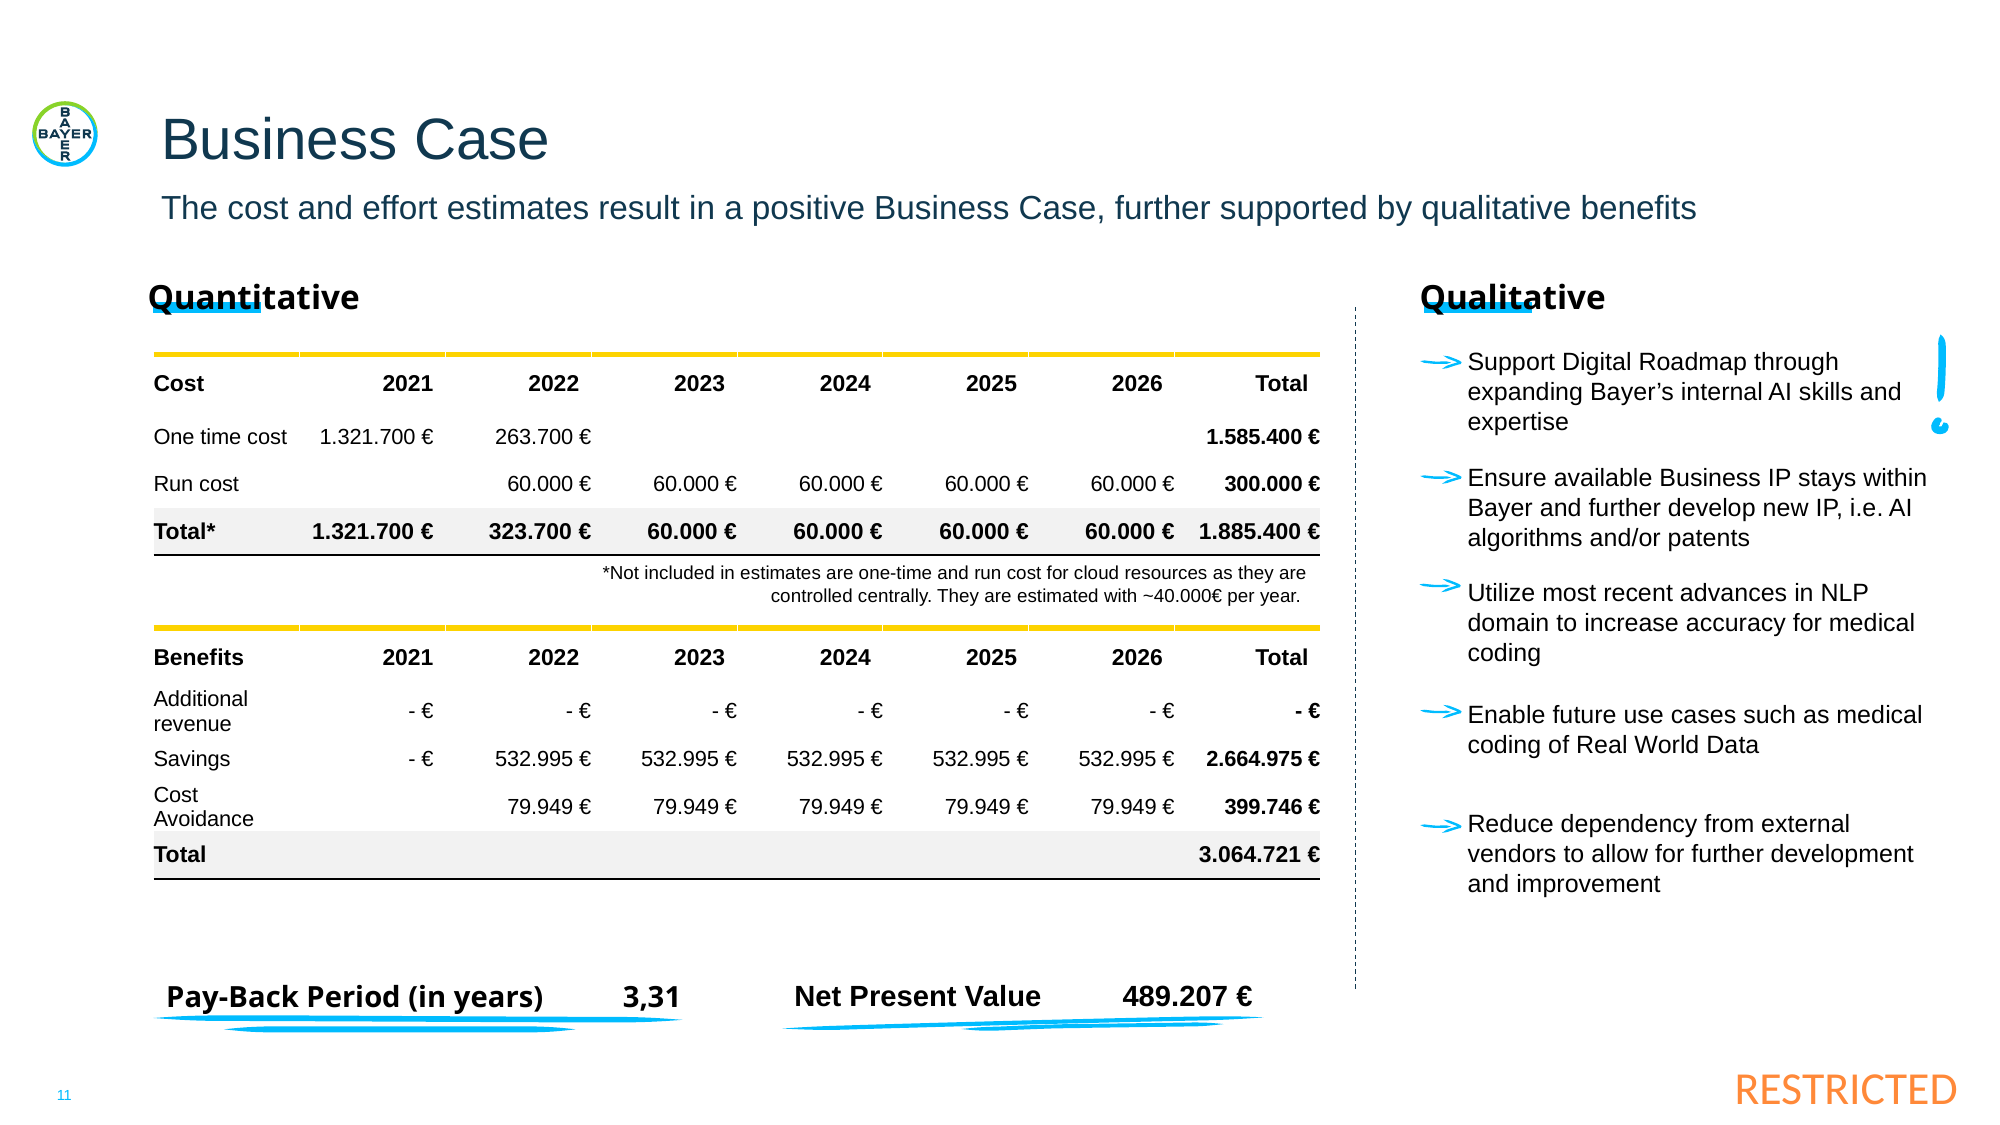

# Business Case
The cost and effort estimates result in a positive Business Case, further supported by qualitative benefits
Quantitative
Qualitative

Support Digital Roadmap through expanding Bayer’s internal AI skills and expertise
| Cost | 2021 | 2022 | 2023 | 2024 | 2025 | 2026 | Total |
| --- | --- | --- | --- | --- | --- | --- | --- |
| One time cost | 1.321.700 € | 263.700 € |  |  |  |  | 1.585.400 € |
| Run cost |  | 60.000 € | 60.000 € | 60.000 € | 60.000 € | 60.000 € | 300.000 € |
| Total\* | 1.321.700 € | 323.700 € | 60.000 € | 60.000 € | 60.000 € | 60.000 € | 1.885.400 € |

Ensure available Business IP stays within Bayer and further develop new IP, i.e. AI algorithms and/or patents

*Not included in estimates are one-time and run cost for cloud resources as they are controlled centrally. They are estimated with ~40.000€ per year.
Utilize most recent advances in NLP domain to increase accuracy for medical coding

| Benefits | 2021 | 2022 | 2023 | 2024 | 2025 | 2026 | Total |
| --- | --- | --- | --- | --- | --- | --- | --- |
| Additional revenue | - € | - € | - € | - € | - € | - € | - € |
| Savings | - € | 532.995 € | 532.995 € | 532.995 € | 532.995 € | 532.995 € | 2.664.975 € |
| Cost Avoidance |  | 79.949 € | 79.949 € | 79.949 € | 79.949 € | 79.949 € | 399.746 € |
| Total |  |  |  |  |  |  | 3.064.721 € |
Enable future use cases such as medical coding of Real World Data

Reduce dependency from external vendors to allow for further development and improvement

| Pay-Back Period (in years) | 3,31 | Net Present Value | 489.207 € |
| --- | --- | --- | --- |

11